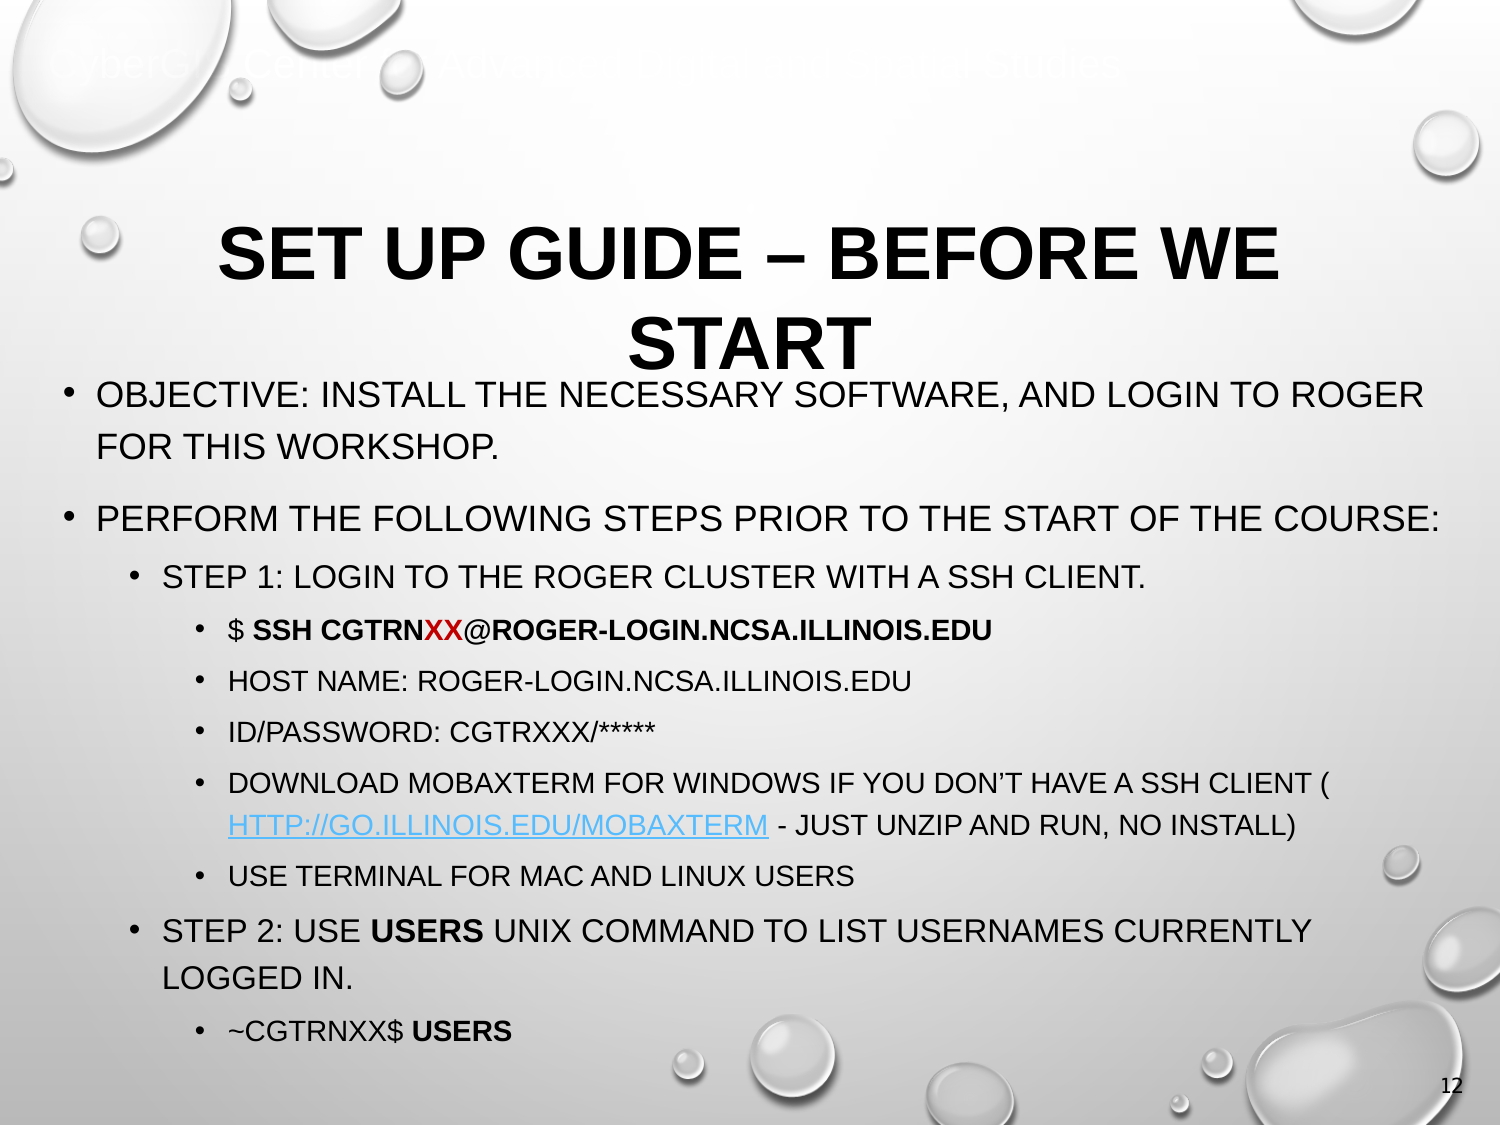

# Set up guide – Before we start

Objective: Install the necessary software, and login to ROGER for this workshop.
Perform the following steps prior to the start of the course:
Step 1: Login to the ROGER cluster with a SSH client.
$ ssh cgtrnXX@roger-login.ncsa.illinois.edu
Host Name: roger-login.ncsa.illinois.edu
ID/Password: cgtrxXX/*****
Download MobaXterm for Windows if you don’t have a SSH client (http://go.Illinois.edu/mobaxterm - just unzip and run, no install)
Use Terminal for Mac and Linux users
Step 2: Use users unix command to list usernames currently logged in.
~cgtrnxx$ users

12